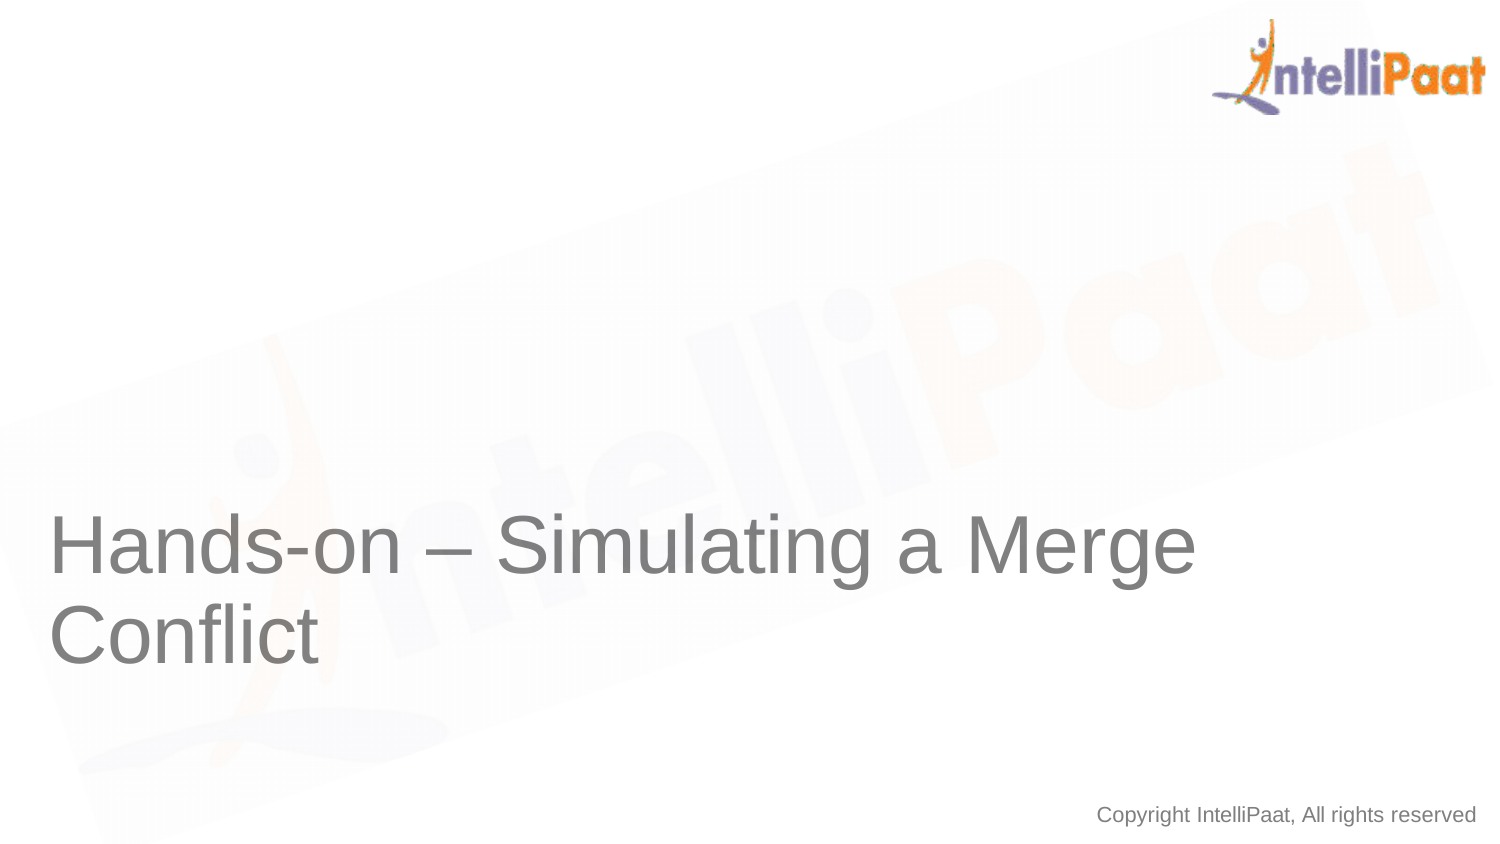

# Hands-on – Simulating a Merge  Conflict
Copyright IntelliPaat, All rights reserved